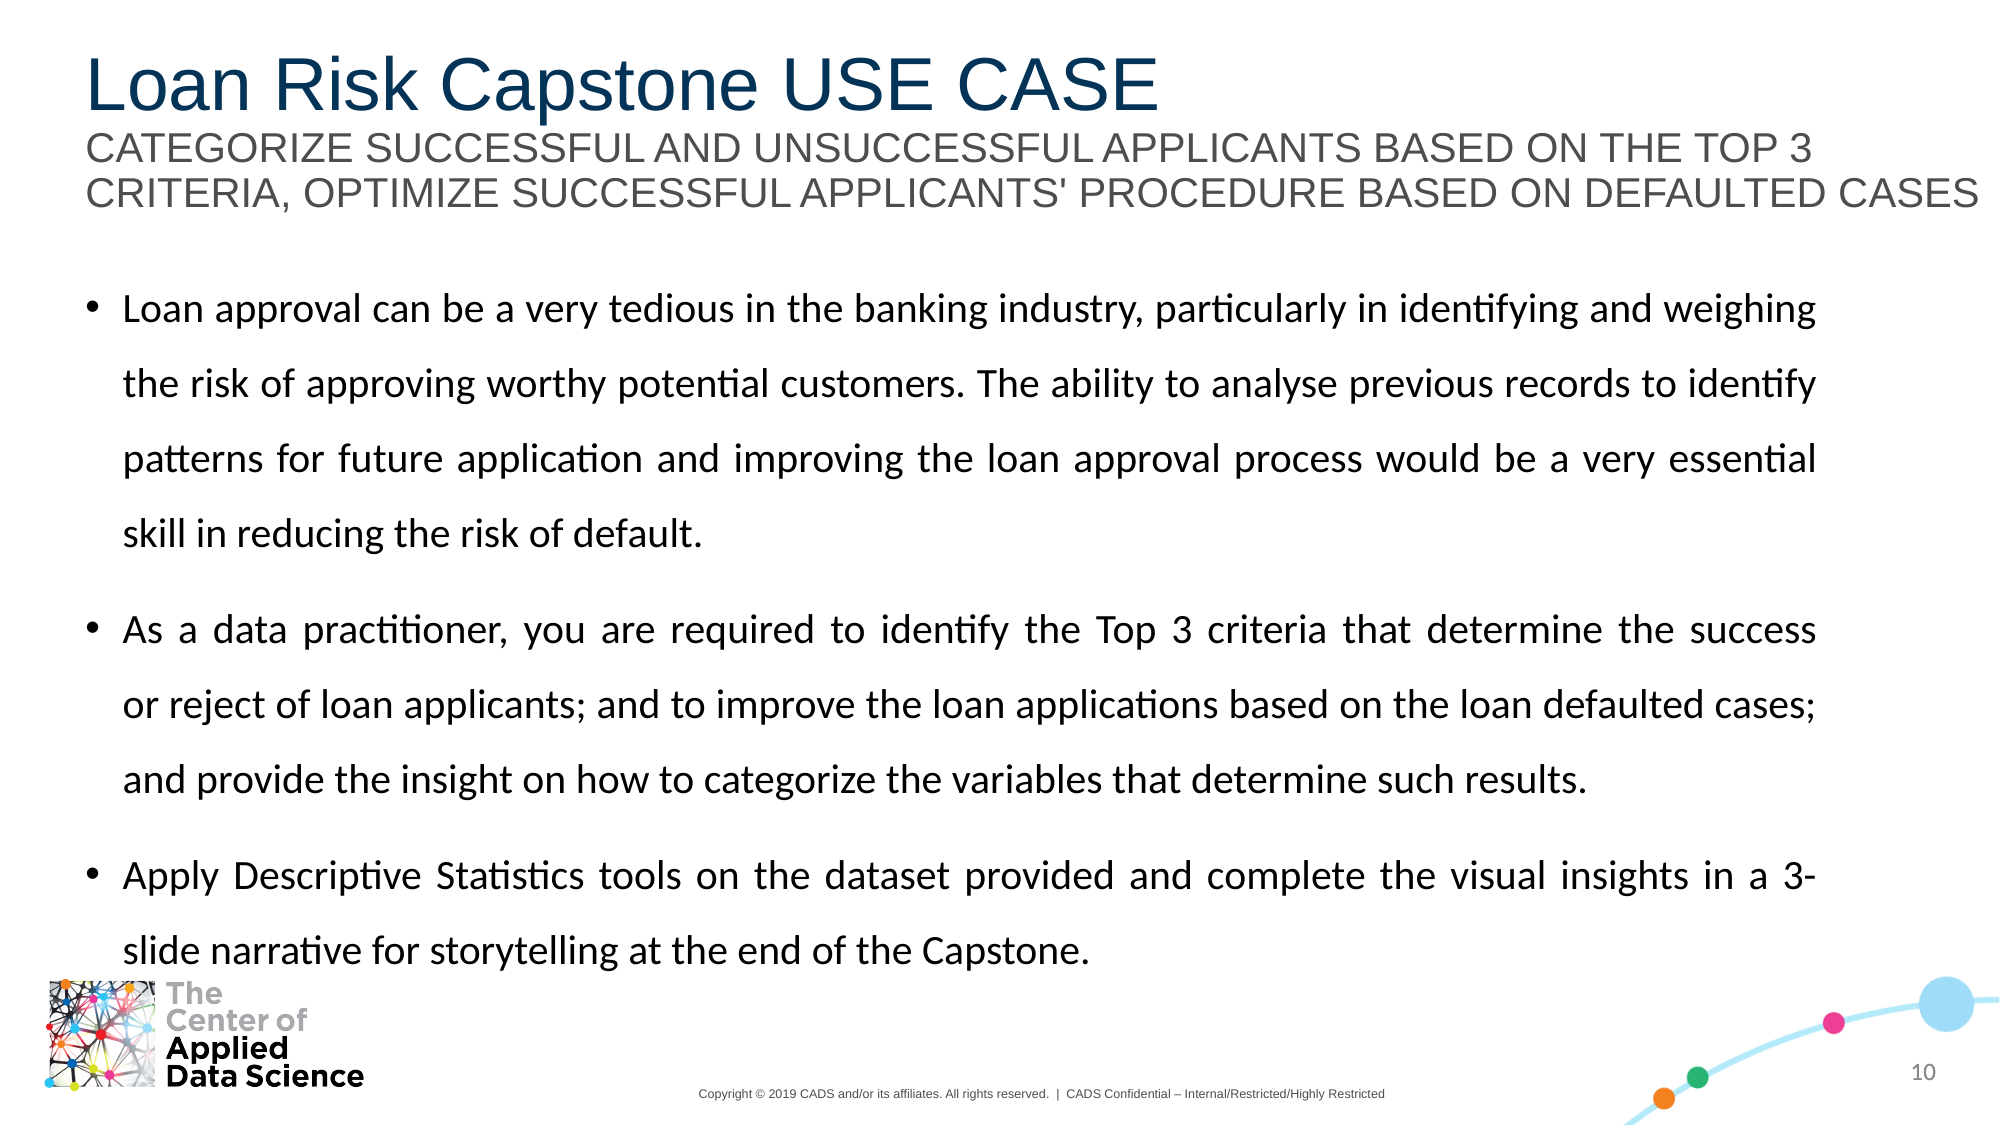

Loan Risk Capstone USE CASE
CATEGORIZE SUCCESSFUL AND UNSUCCESSFUL APPLICANTS BASED ON THE TOP 3 CRITERIA, OPTIMIZE SUCCESSFUL APPLICANTS' PROCEDURE BASED ON DEFAULTED CASES
Loan approval can be a very tedious in the banking industry, particularly in identifying and weighing the risk of approving worthy potential customers. The ability to analyse previous records to identify patterns for future application and improving the loan approval process would be a very essential skill in reducing the risk of default.
As a data practitioner, you are required to identify the Top 3 criteria that determine the success or reject of loan applicants; and to improve the loan applications based on the loan defaulted cases; and provide the insight on how to categorize the variables that determine such results.
Apply Descriptive Statistics tools on the dataset provided and complete the visual insights in a 3-slide narrative for storytelling at the end of the Capstone.